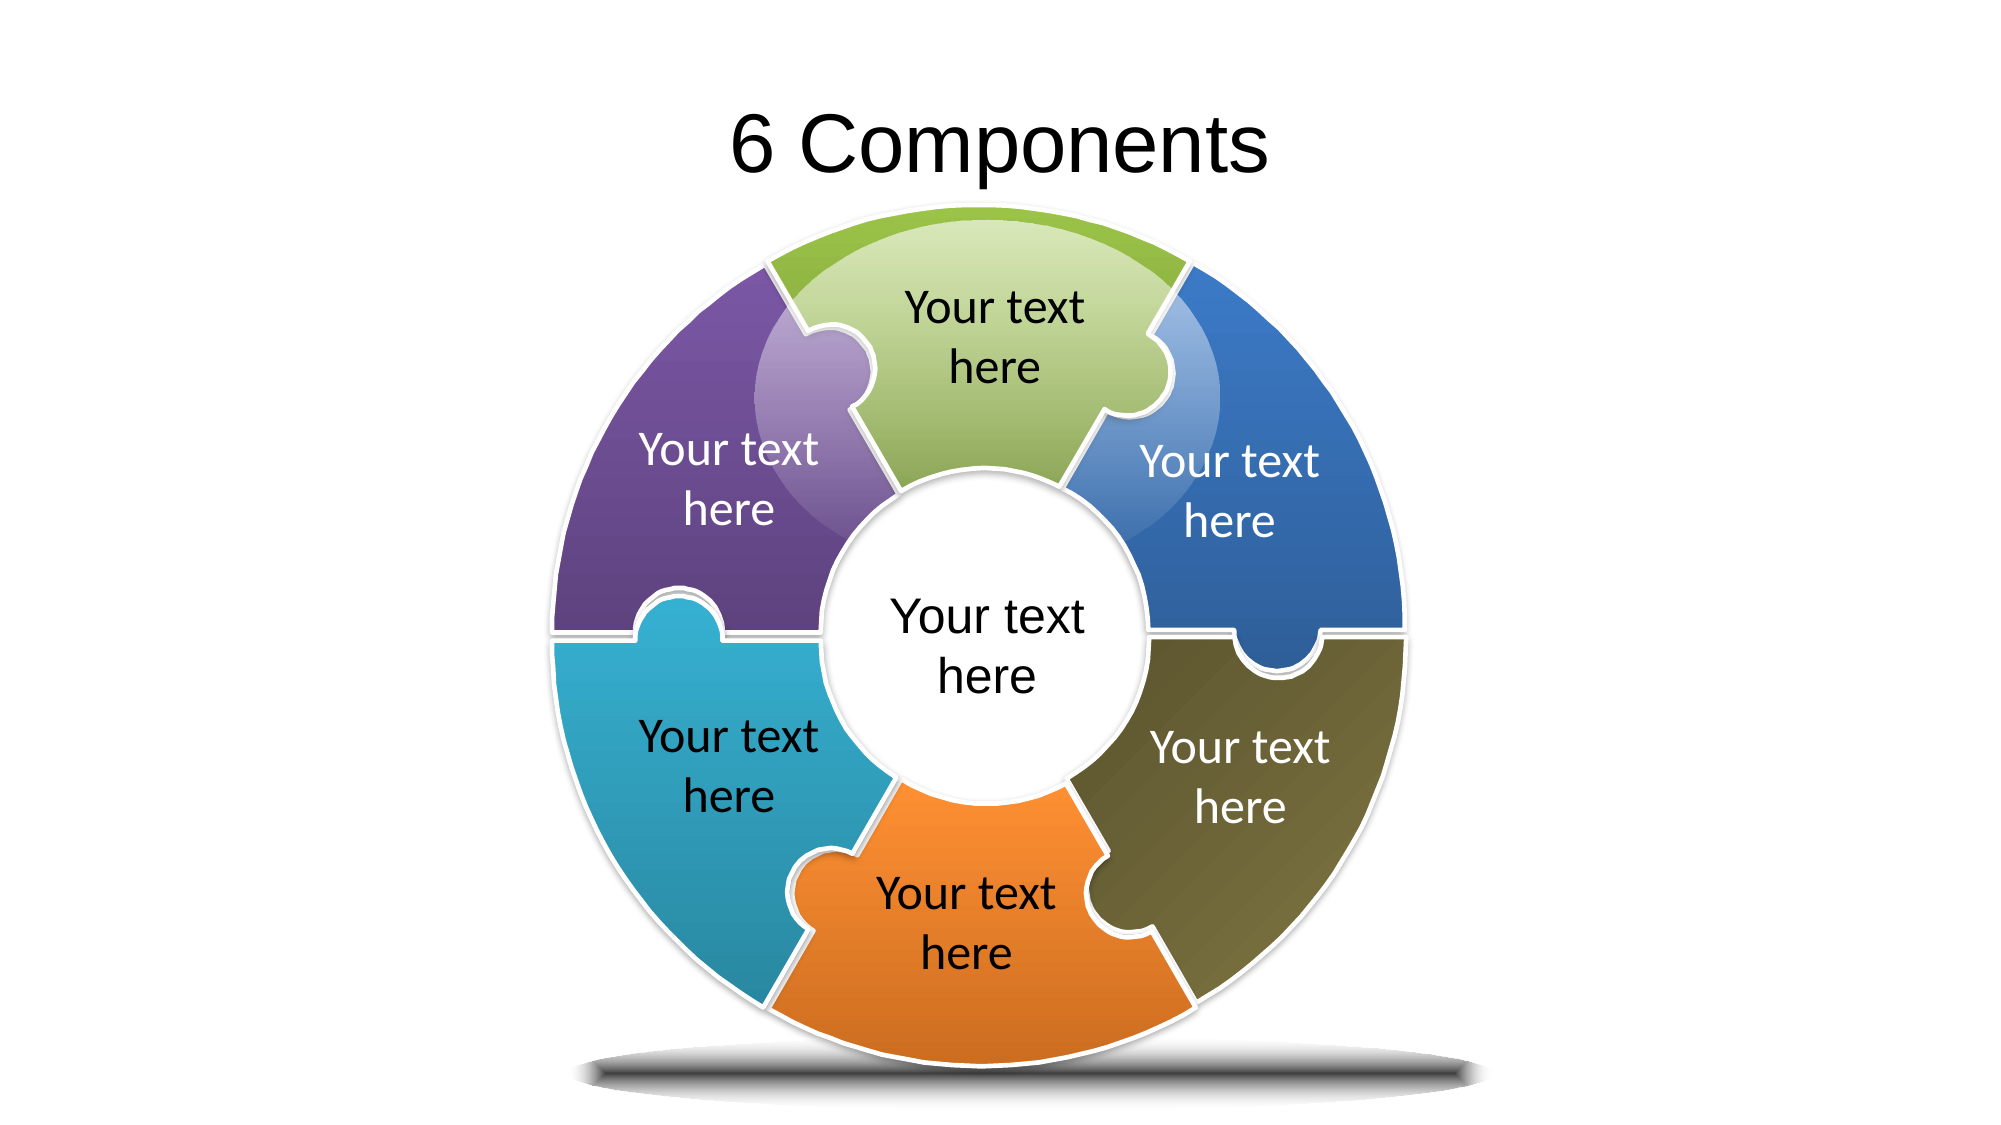

# 6 Components

Your text here

Your text here

Your text here
Your text here

Your text here

Your text here

Your text here